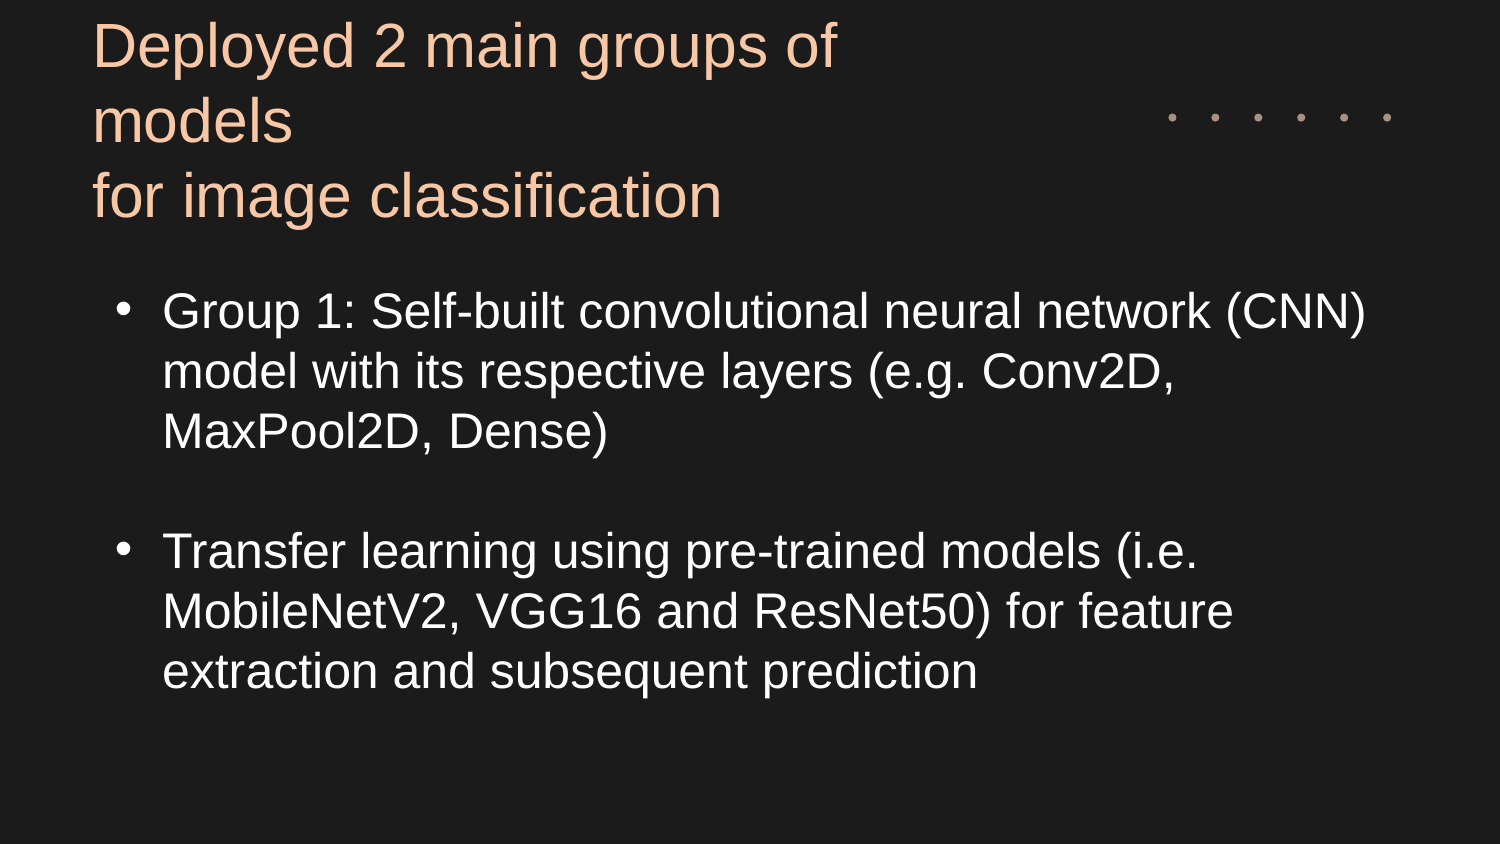

# Deployed 2 main groups of models for image classification
Group 1: Self-built convolutional neural network (CNN) model with its respective layers (e.g. Conv2D, MaxPool2D, Dense)

Transfer learning using pre-trained models (i.e. MobileNetV2, VGG16 and ResNet50) for feature extraction and subsequent prediction